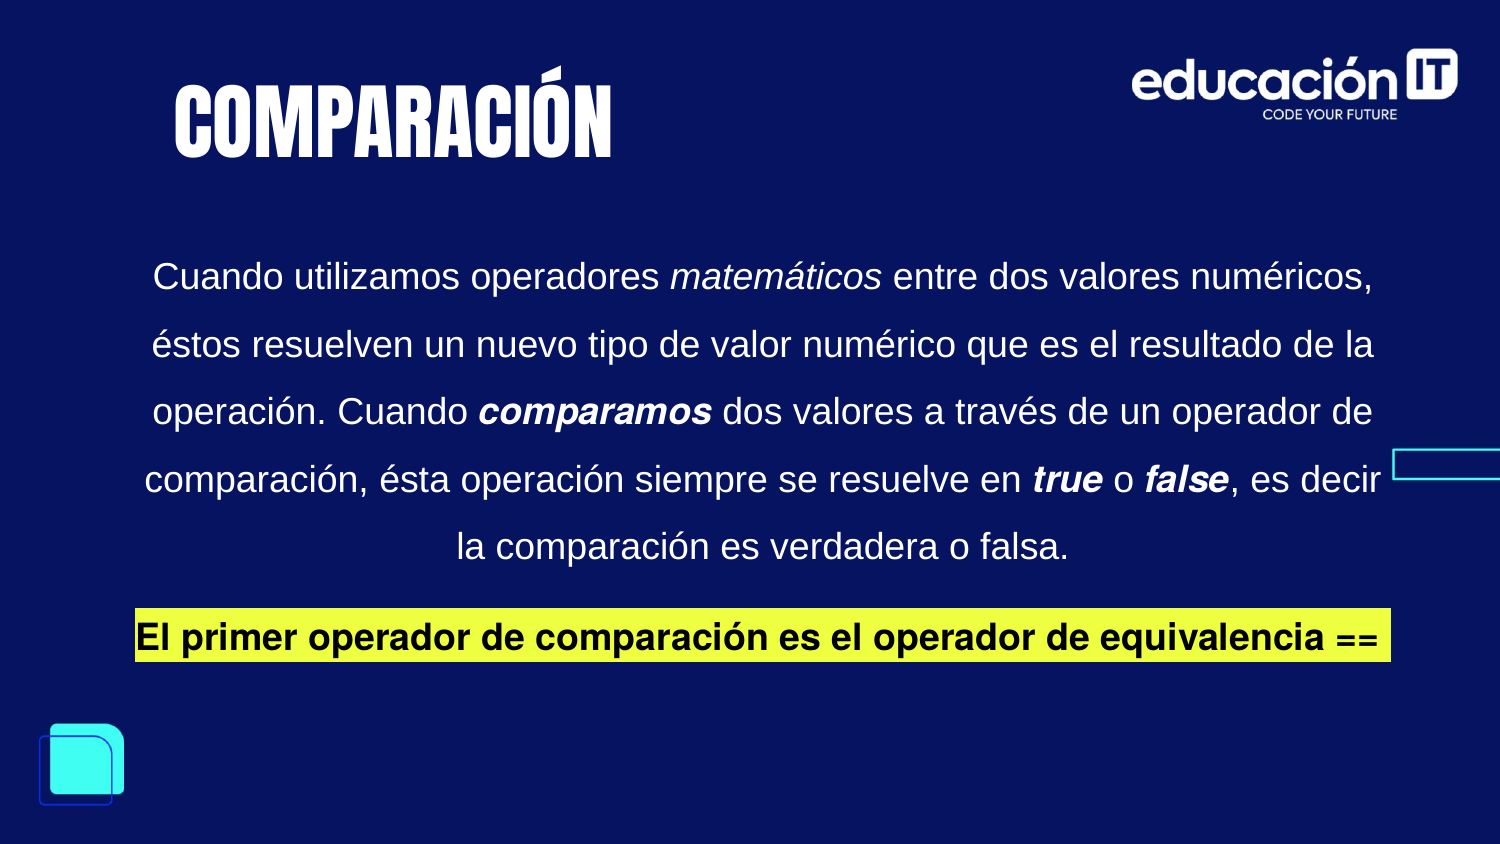

COMPARACIÓN
Cuando utilizamos operadores matemáticos entre dos valores numéricos, éstos resuelven un nuevo tipo de valor numérico que es el resultado de la operación. Cuando comparamos dos valores a través de un operador de comparación, ésta operación siempre se resuelve en true o false, es decir la comparación es verdadera o falsa.
El primer operador de comparación es el operador de equivalencia ==